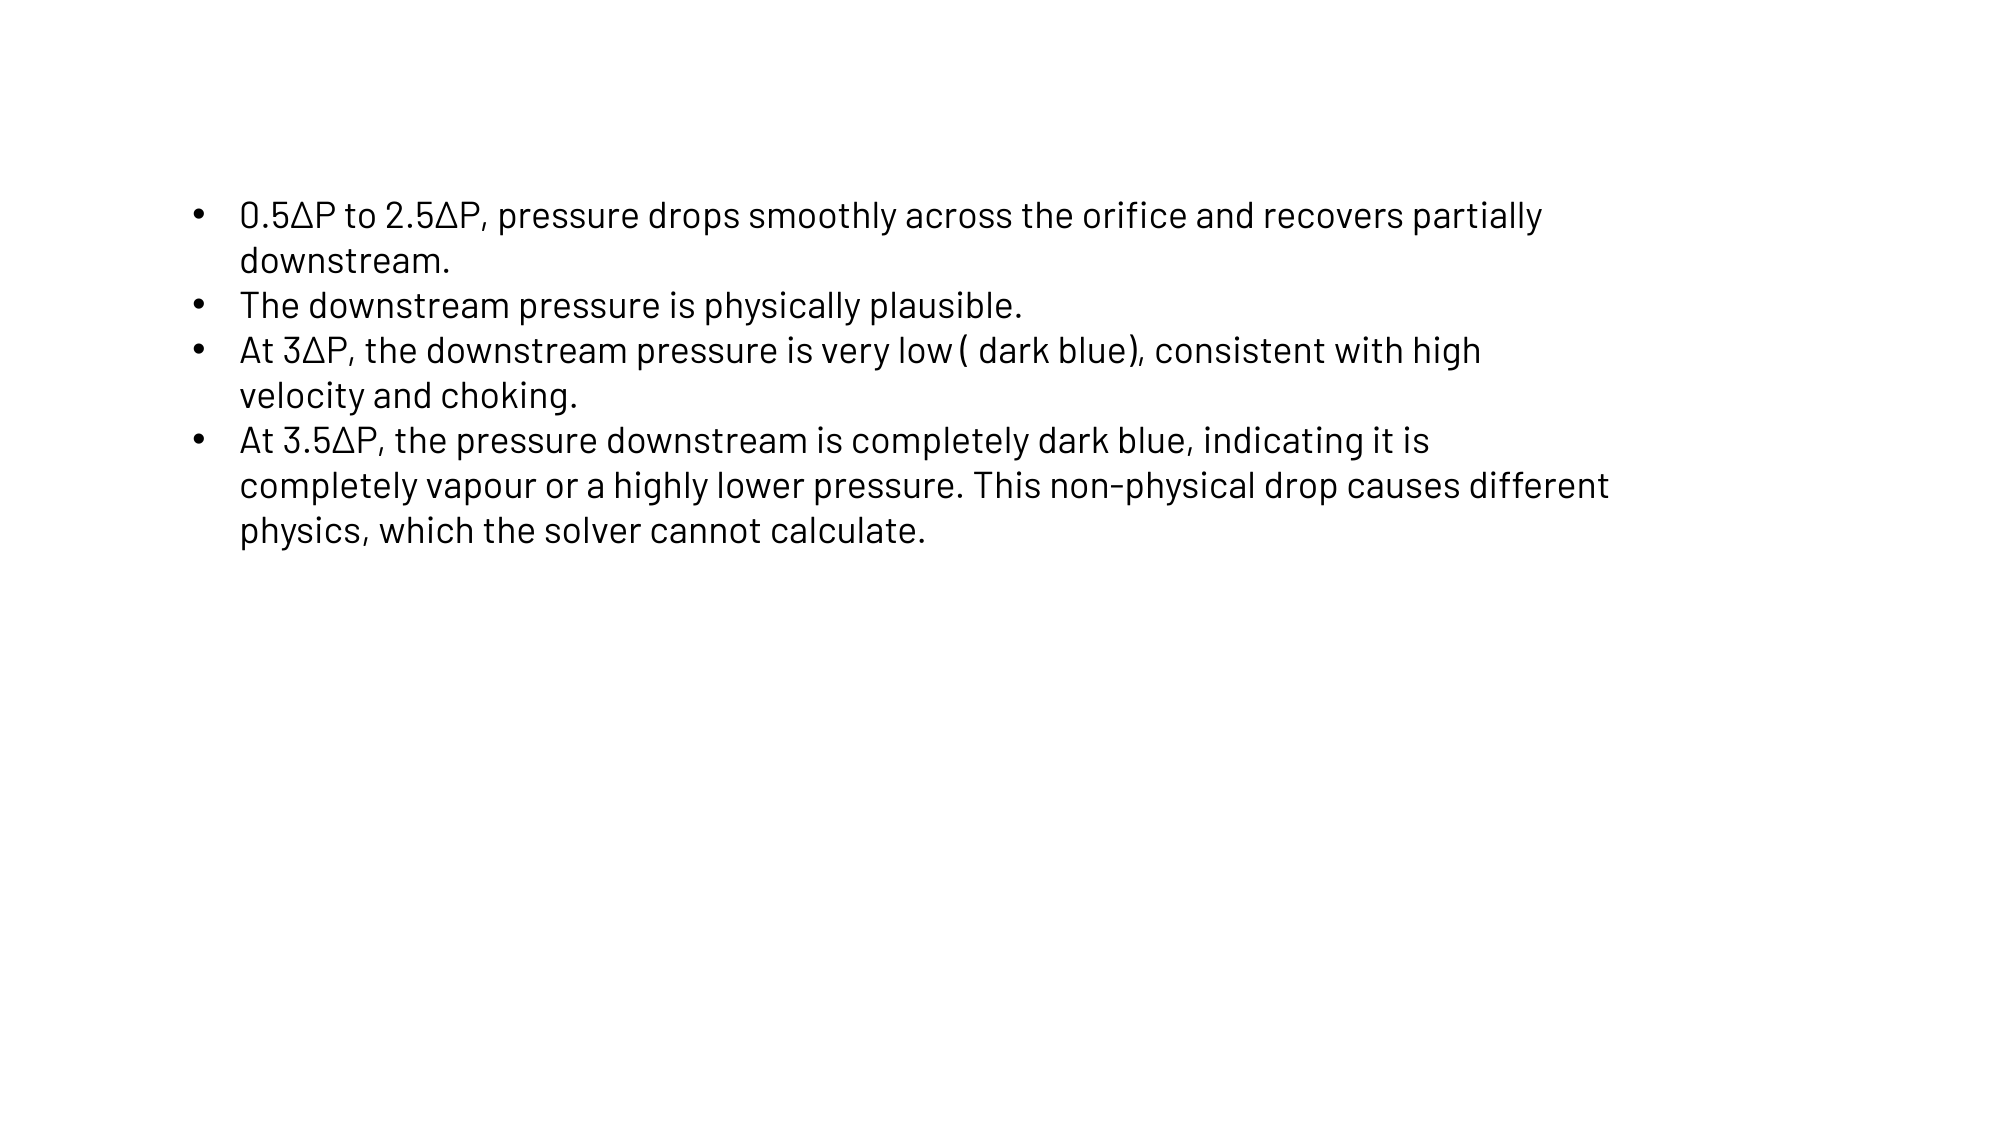

#
0.5ΔP to 2.5ΔP, pressure drops smoothly across the orifice and recovers partially downstream.
The downstream pressure is physically plausible.
At 3ΔP, the downstream pressure is very low ( dark blue), consistent with high velocity and choking.
At 3.5ΔP, the pressure downstream is completely dark blue, indicating it is completely vapour or a highly lower pressure. This non-physical drop causes different physics, which the solver cannot calculate.